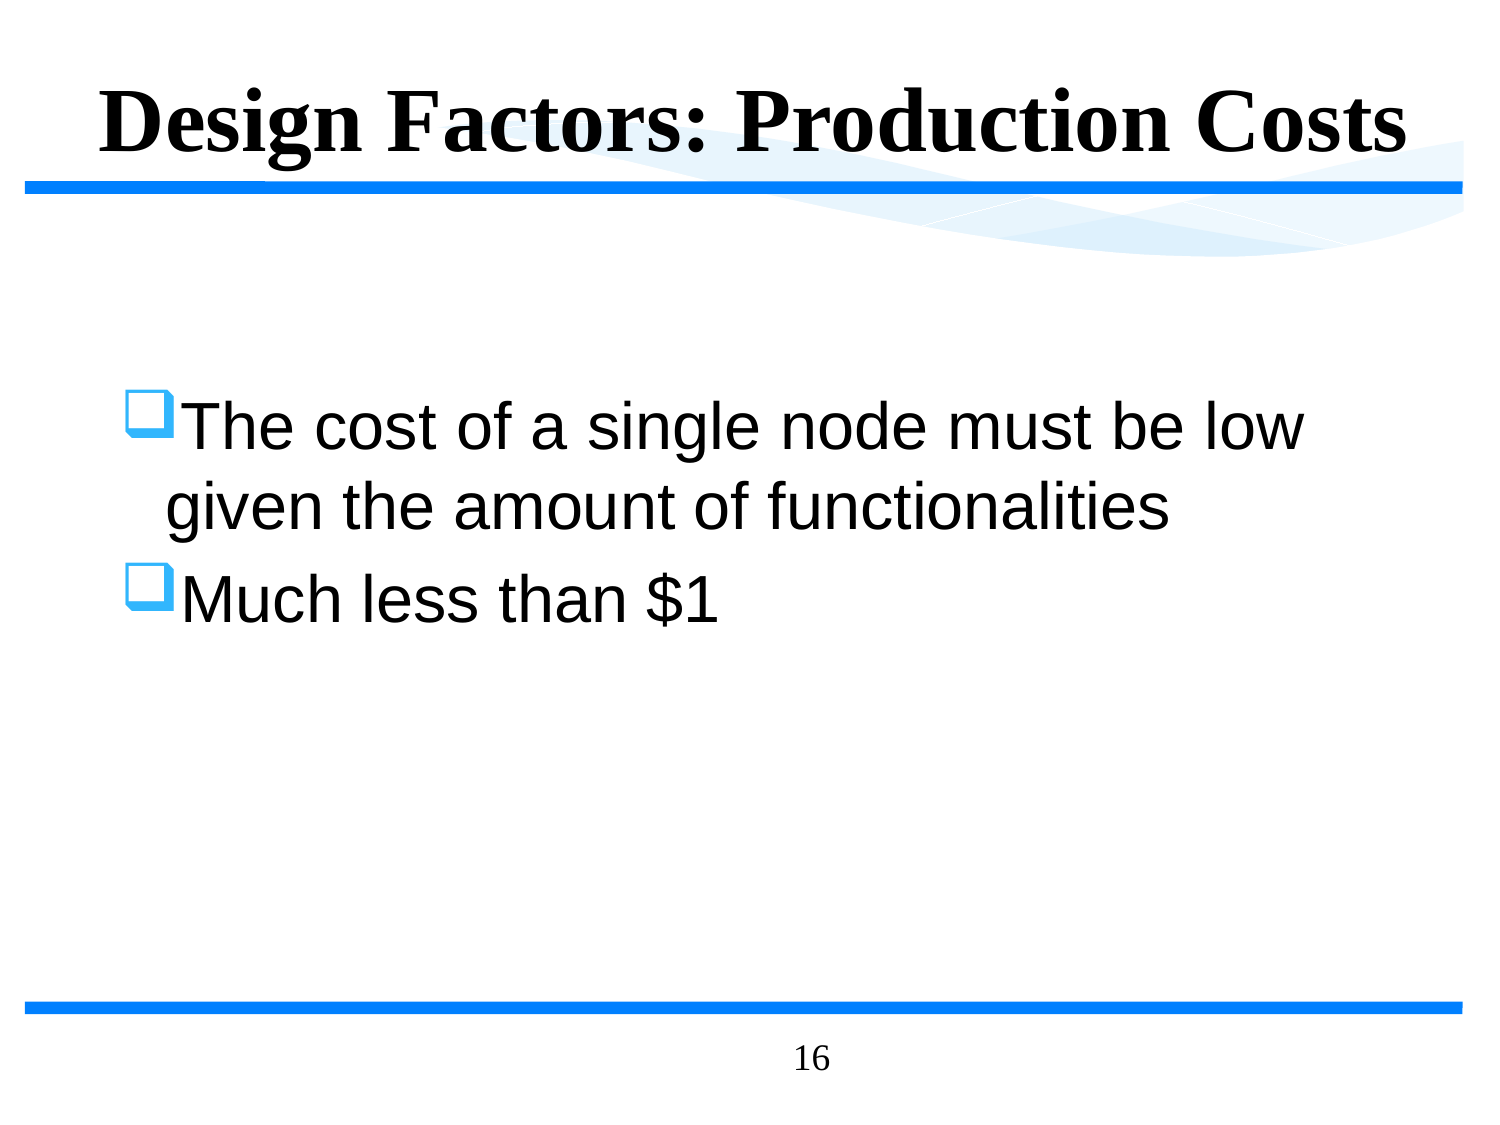

Design Factors: Production Costs

The cost of a single node must be low given the amount of functionalities
Much less than $1

16